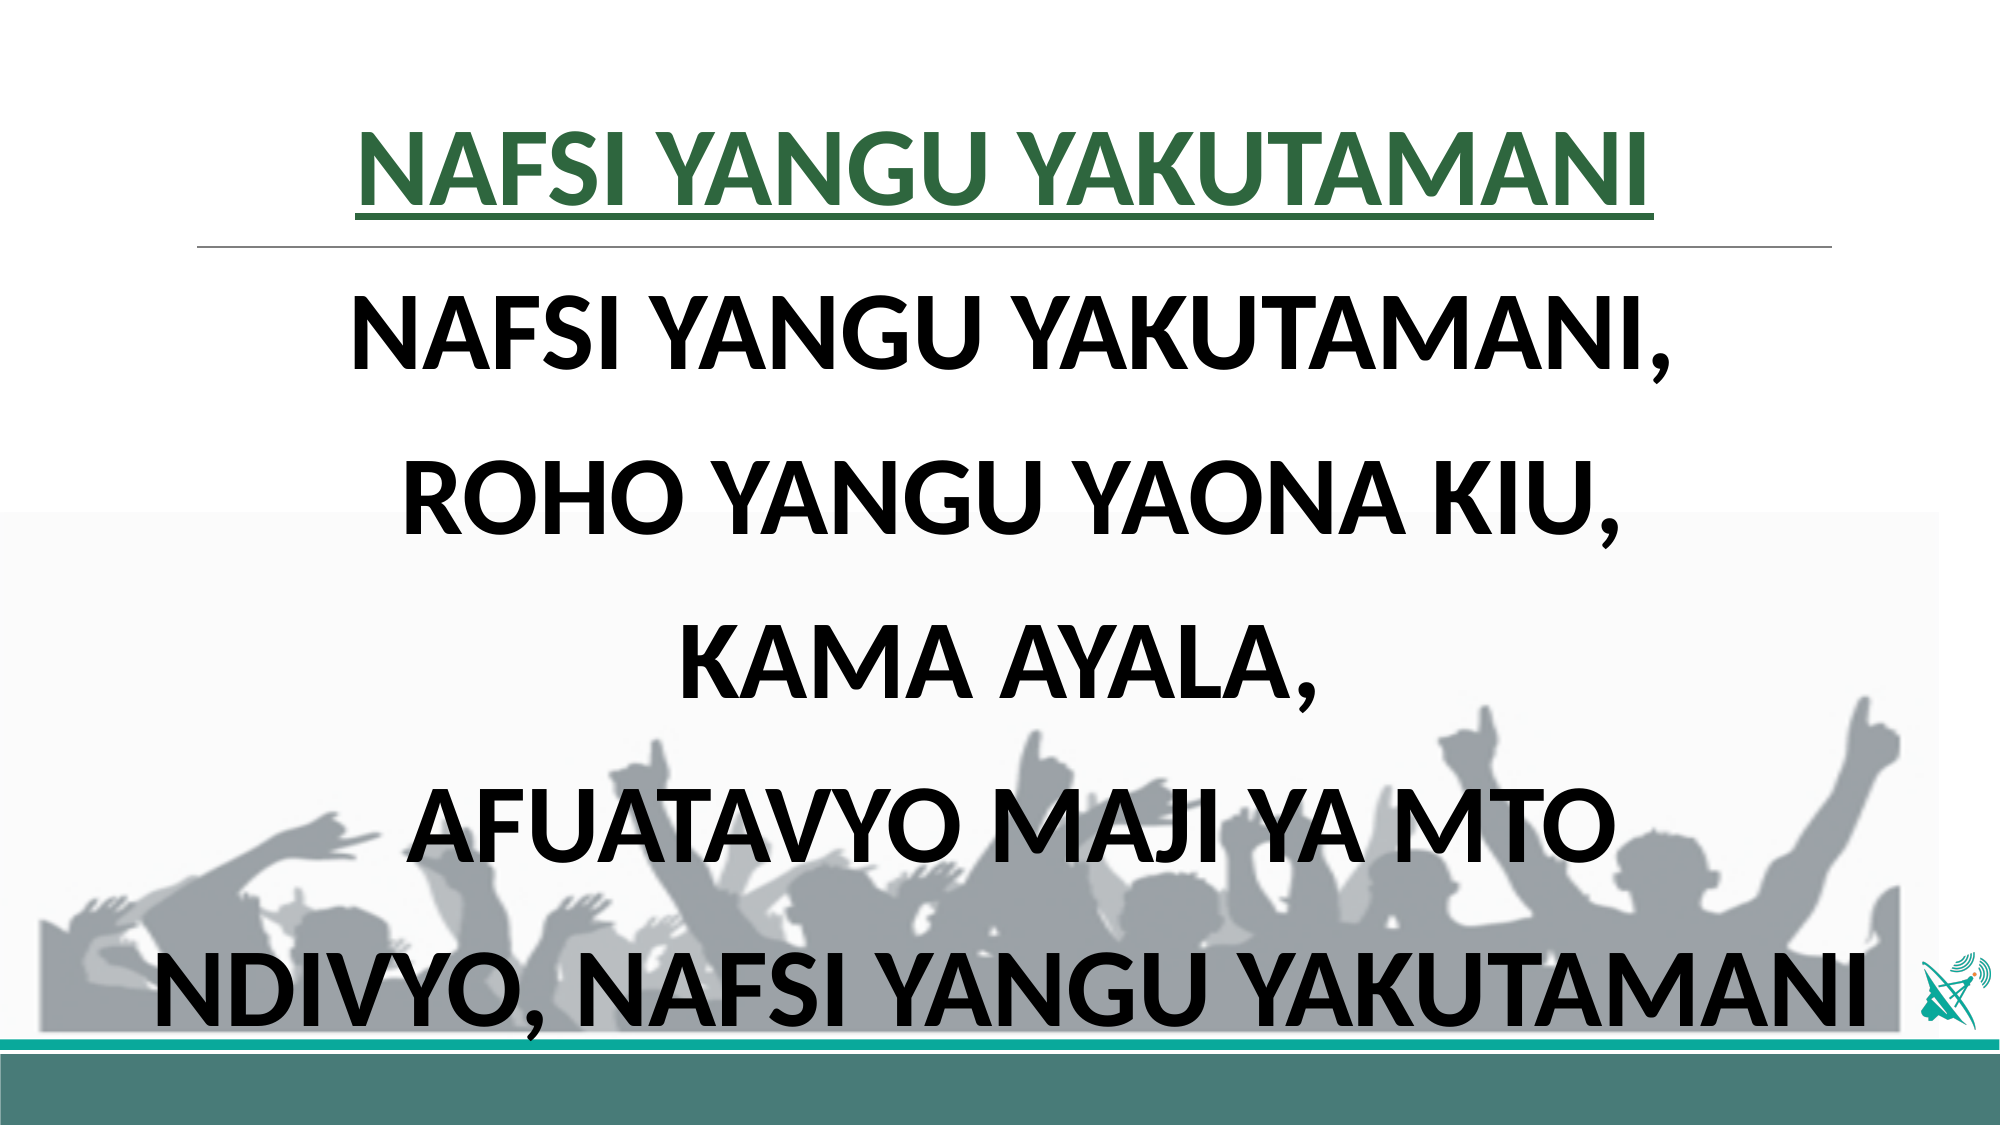

# NAFSI YANGU YAKUTAMANI
NAFSI YANGU YAKUTAMANI,
ROHO YANGU YAONA KIU,
KAMA AYALA,
AFUATAVYO MAJI YA MTO
NDIVYO, NAFSI YANGU YAKUTAMANI